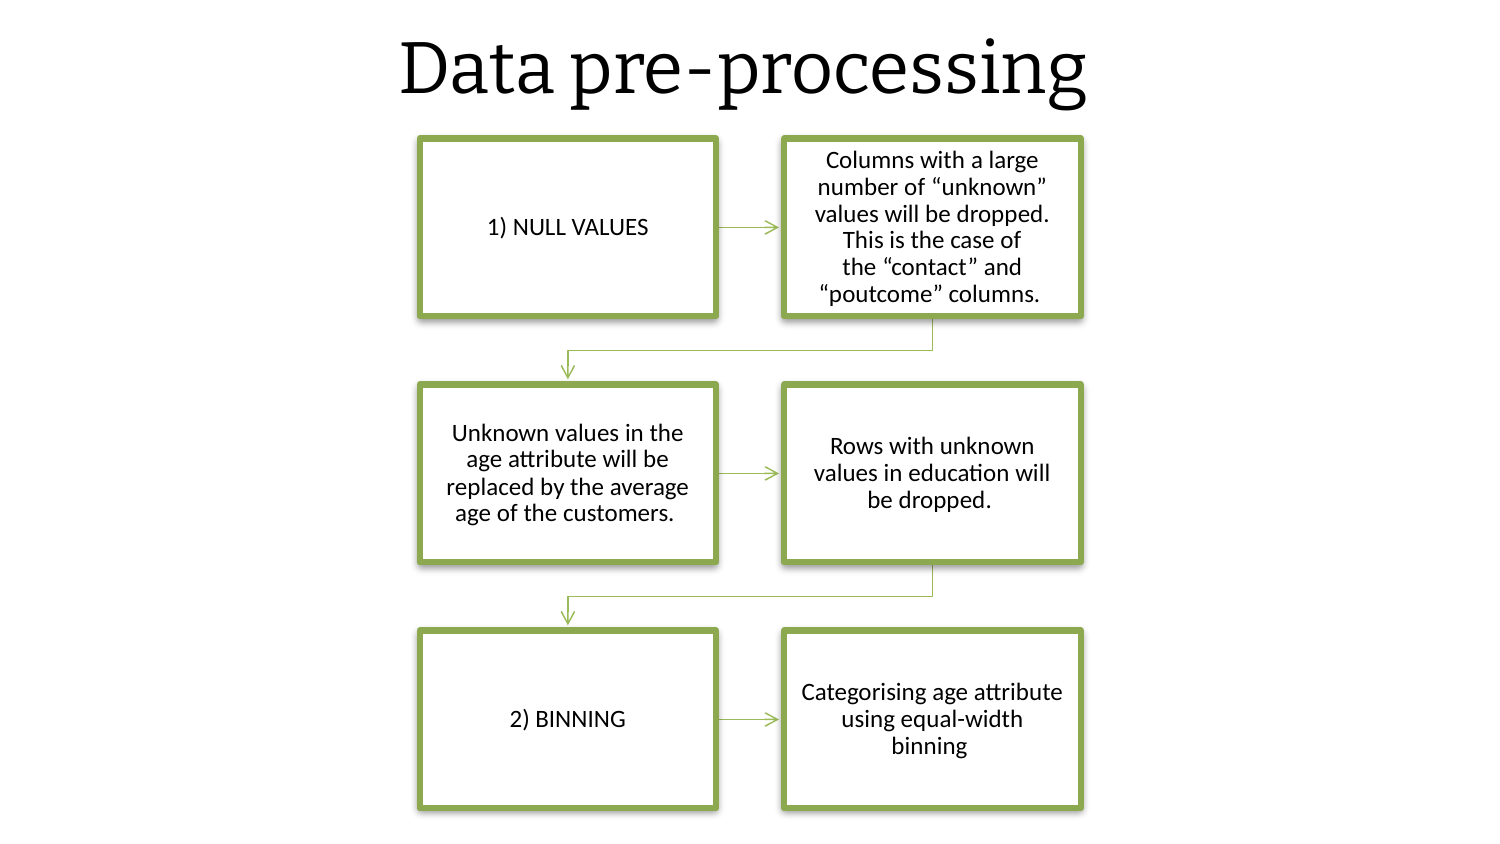

# Data pre-processing

1) NULL VALUES

Columns with a large number of “unknown” values will be dropped. This is the case of the “contact” and “poutcome” columns.

Unknown values in the age attribute will be replaced by the average age of the customers.

Rows with unknown values in education will be dropped.

2) BINNING
Categorising age attribute using equal-width binning